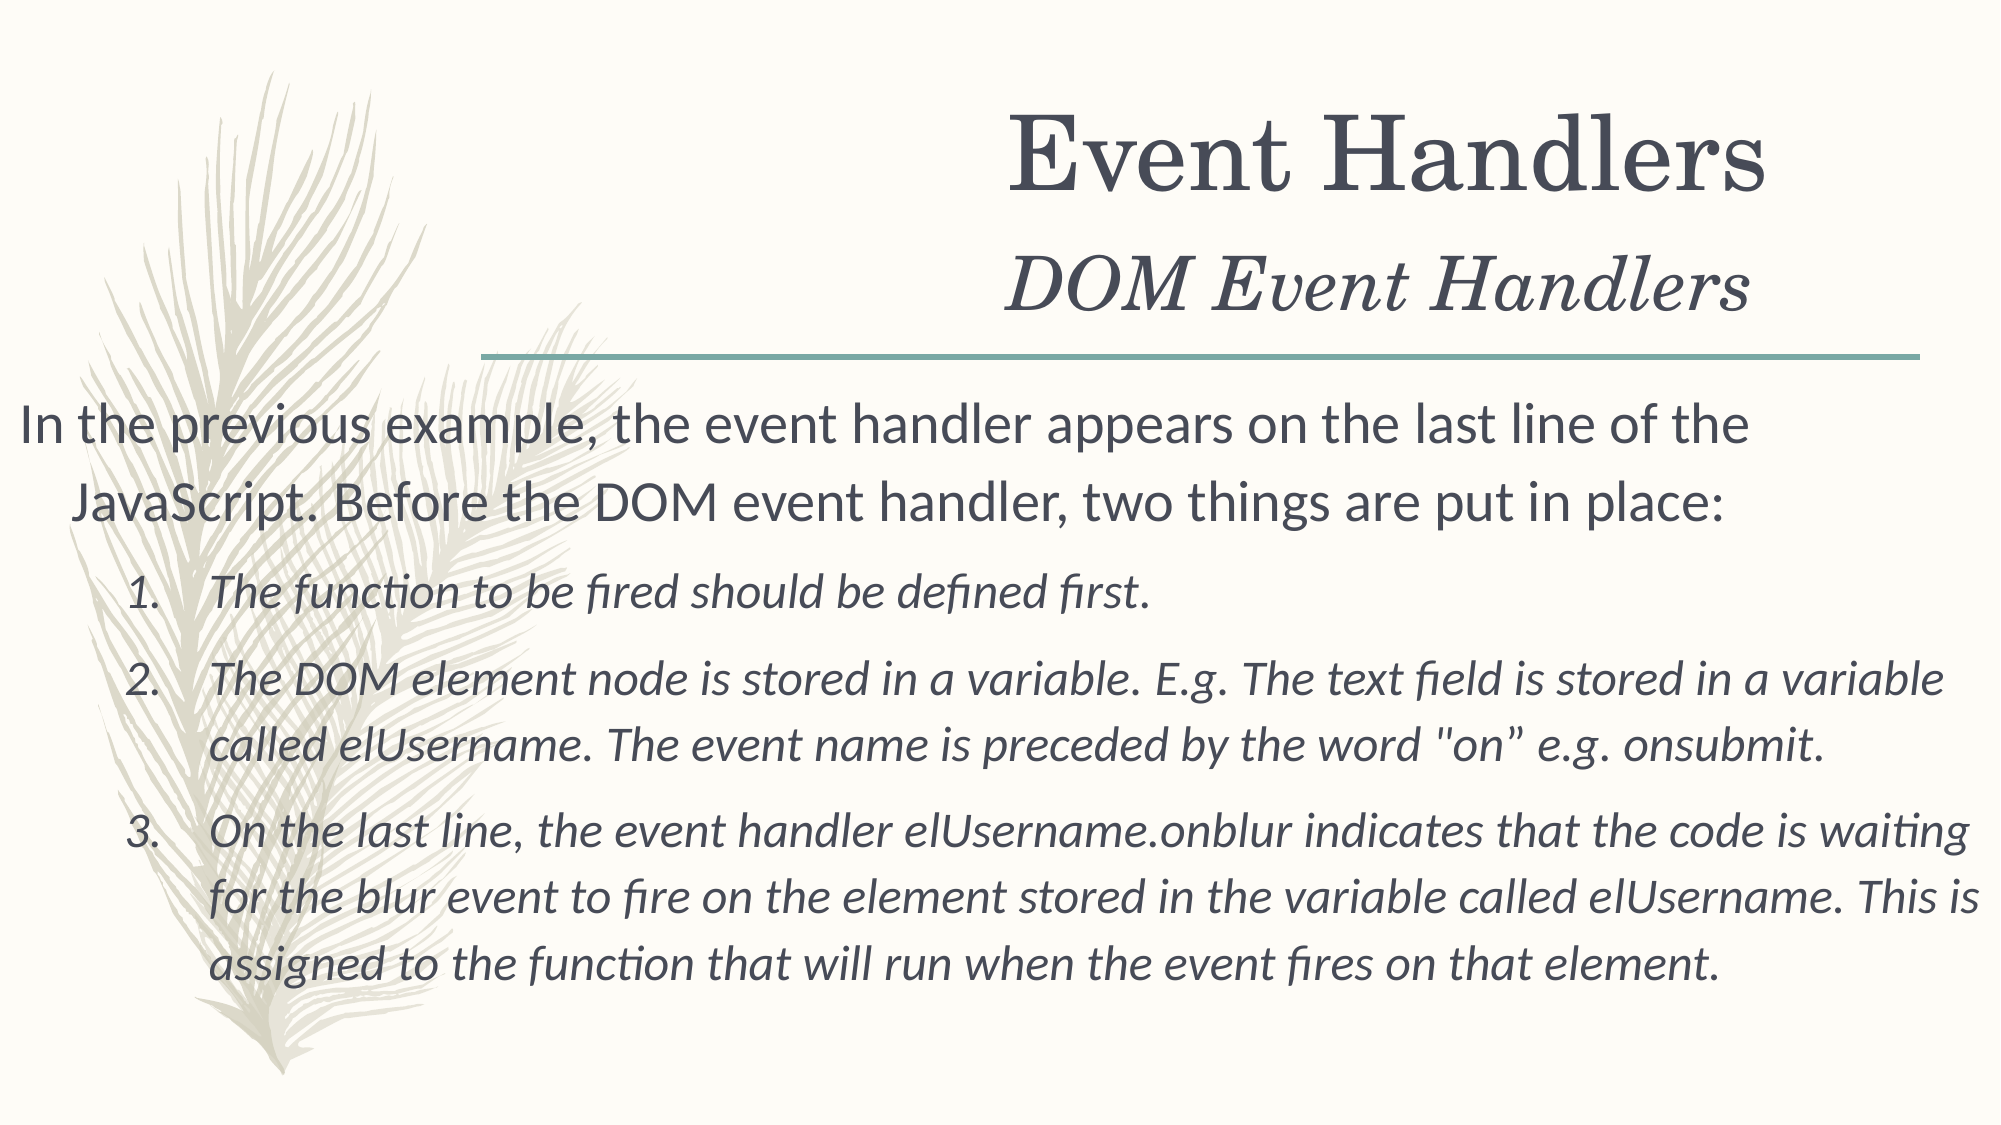

# Event Handlers DOM Event Handlers
In the previous example, the event handler appears on the last line of the JavaScript. Before the DOM event handler, two things are put in place:
The function to be fired should be defined first.
The DOM element node is stored in a variable. E.g. The text field is stored in a variable called elUsername. The event name is preceded by the word "on” e.g. onsubmit.
On the last line, the event handler elUsername.onblur indicates that the code is waiting for the blur event to fire on the element stored in the variable called elUsername. This is assigned to the function that will run when the event fires on that element.